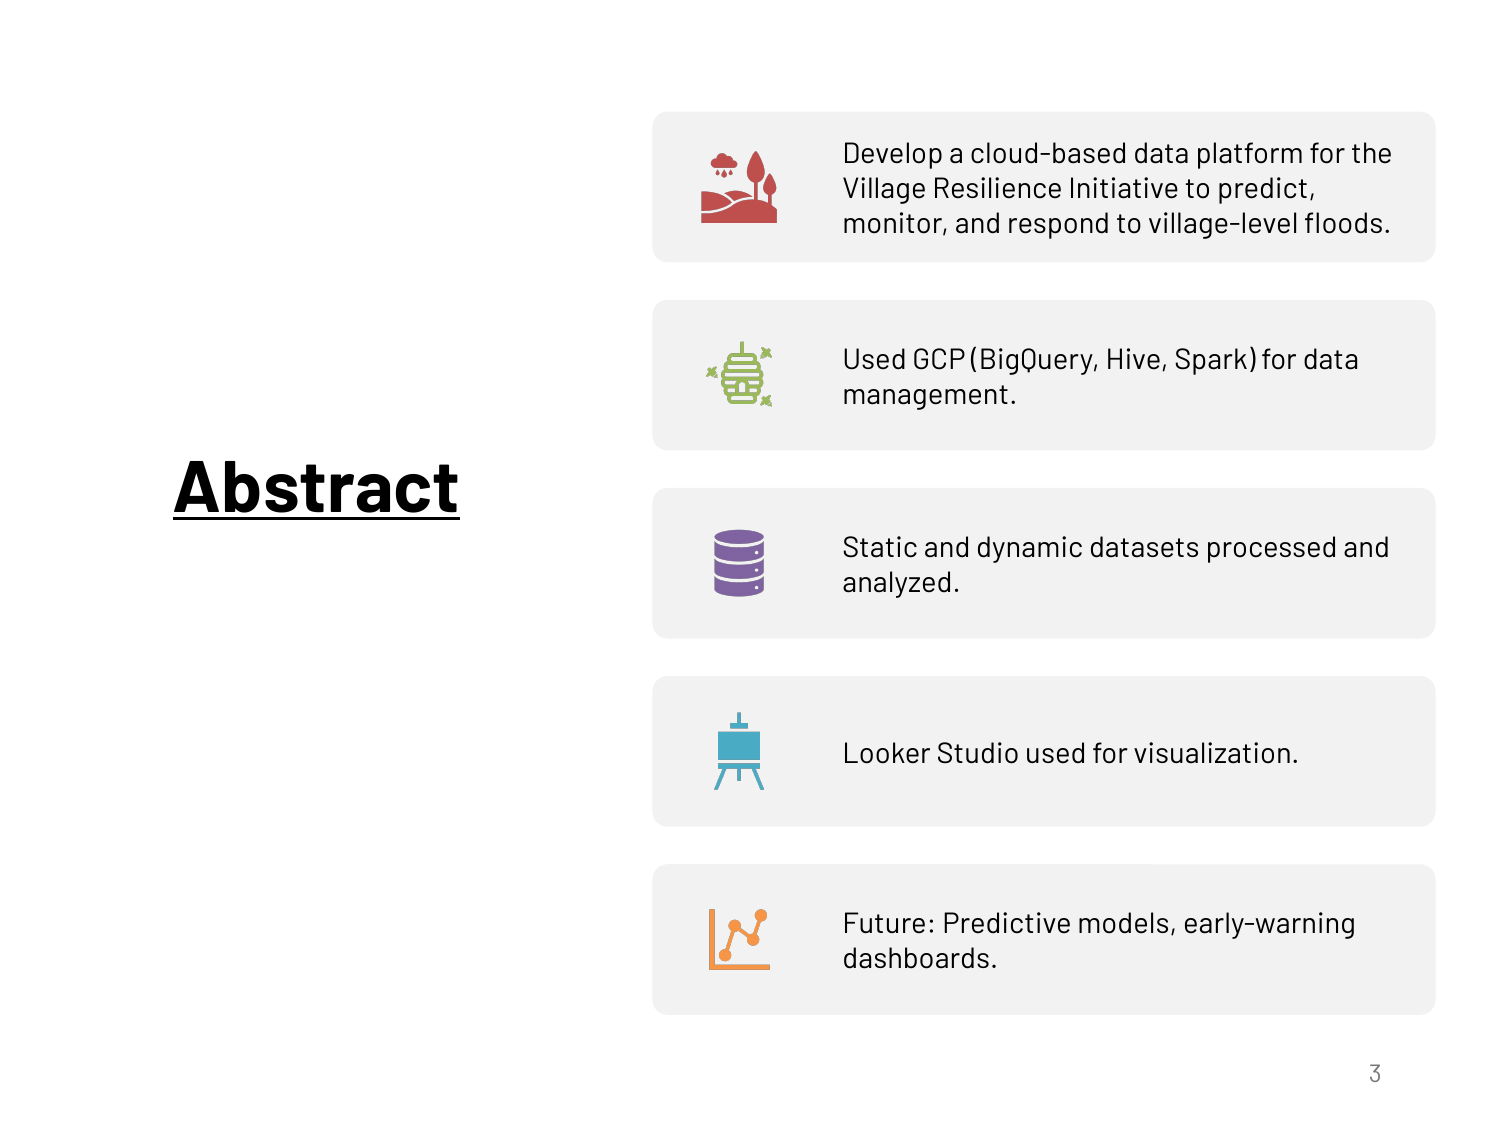

Develop a cloud-based data platform for the Village Resilience Initiative to predict, monitor, and respond to village-level floods.
Used GCP (BigQuery, Hive, Spark) for data management.
Static and dynamic datasets processed and analyzed.
Looker Studio used for visualization.
Future: Predictive models, early-warning dashboards.
# Abstract
3